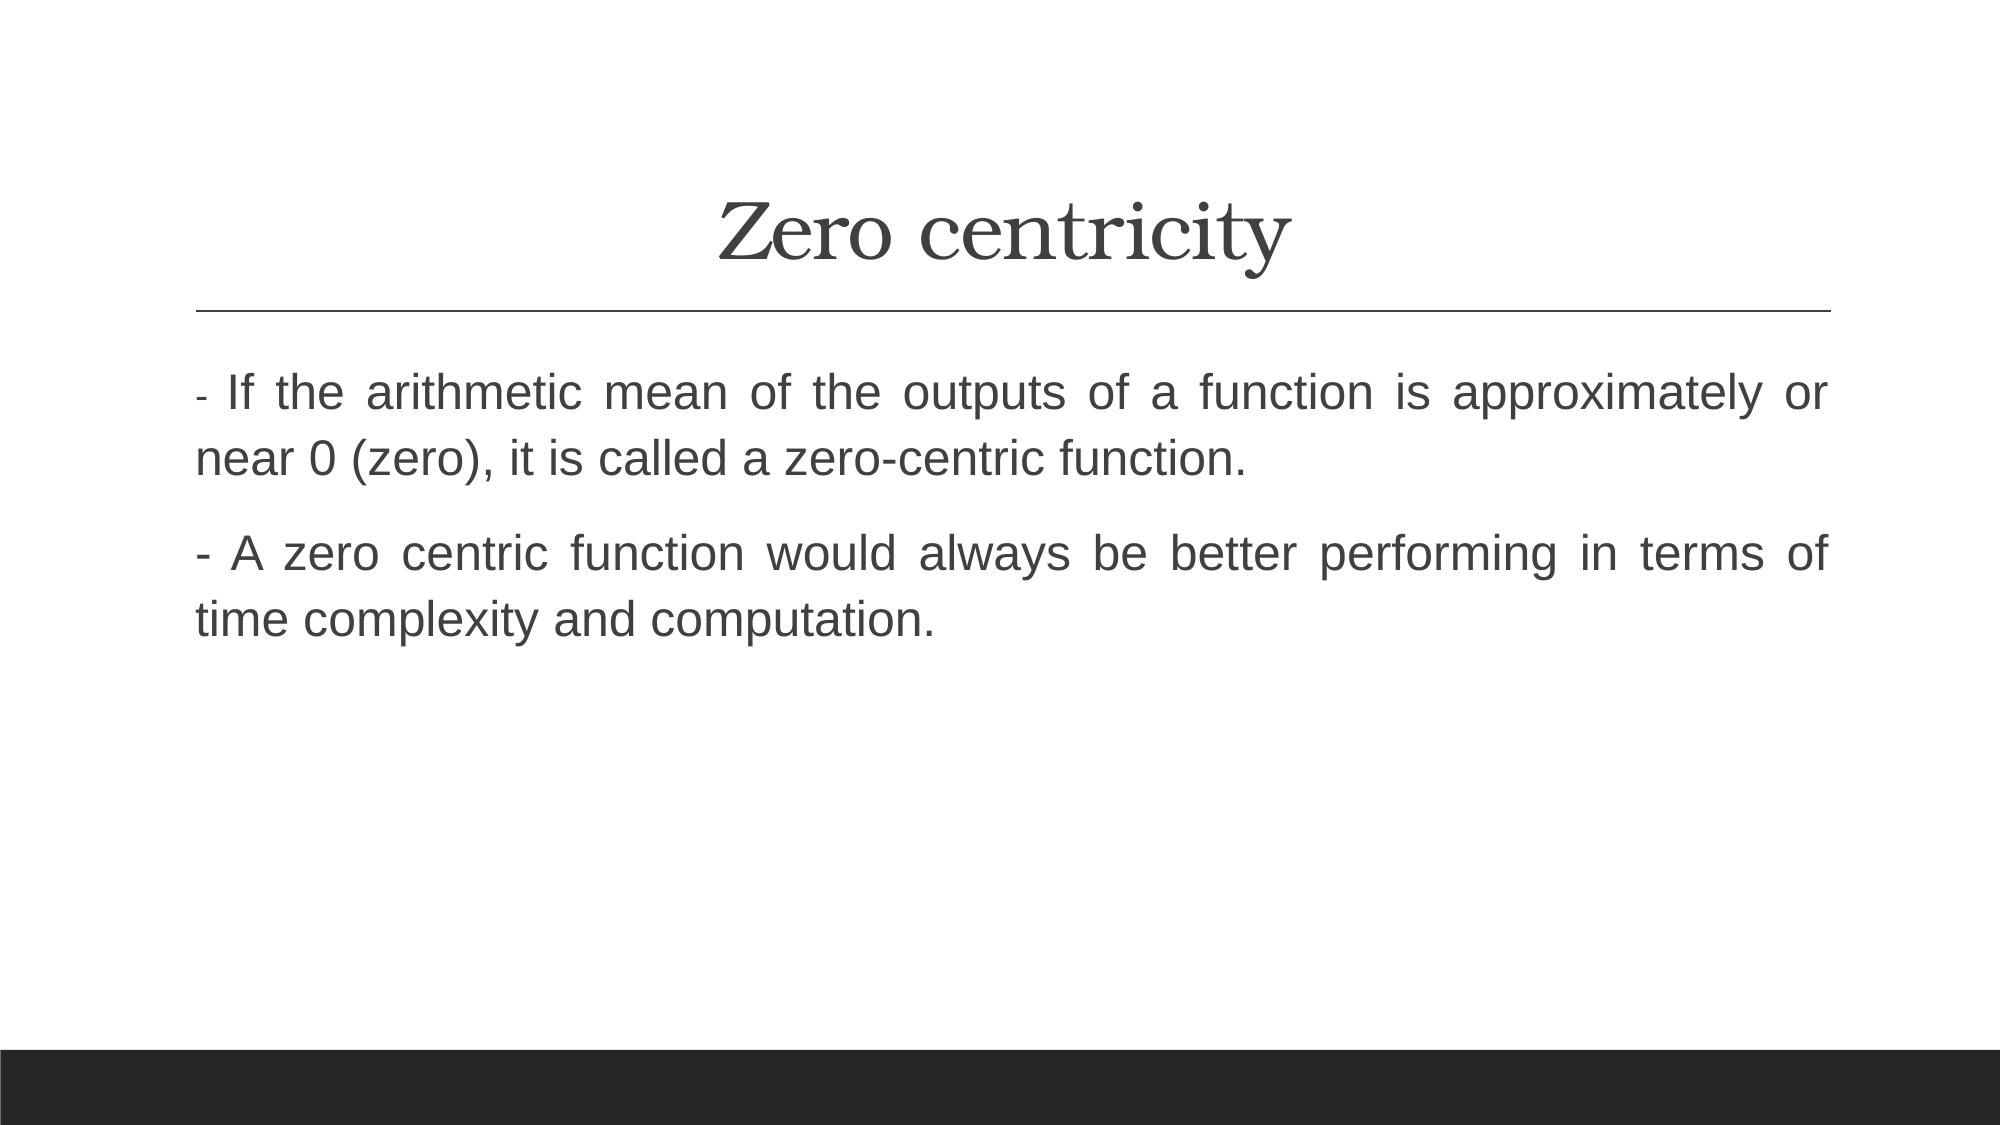

# Zero centricity
- If the arithmetic mean of the outputs of a function is approximately or near 0 (zero), it is called a zero-centric function.
- A zero centric function would always be better performing in terms of time complexity and computation.